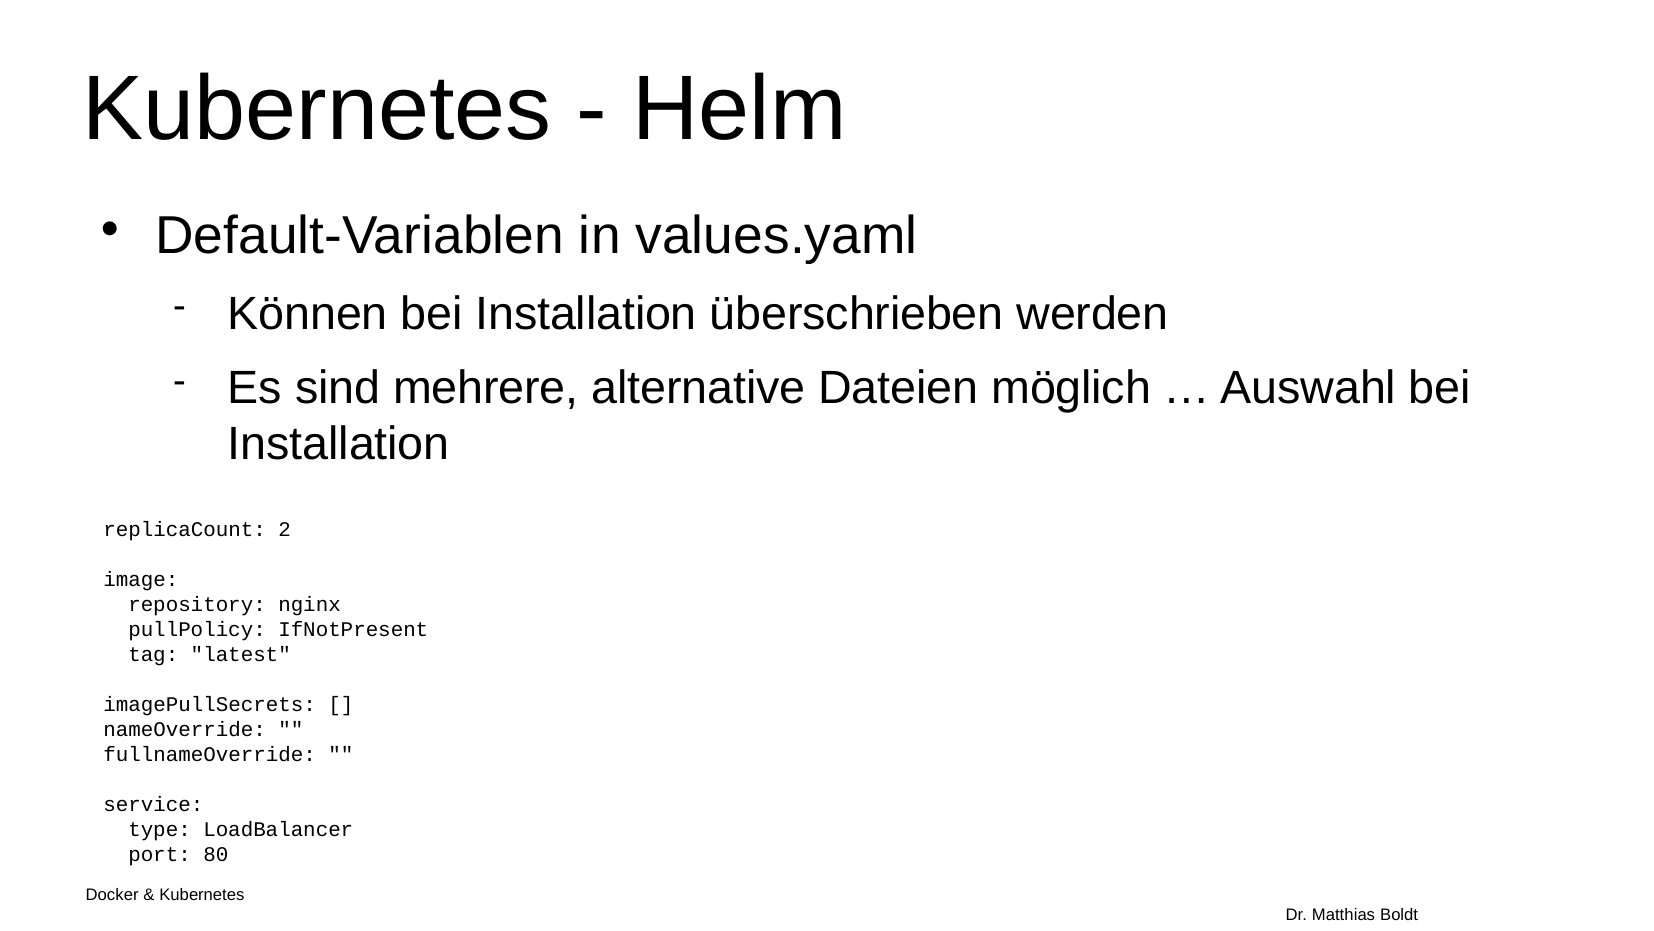

Kubernetes - Helm
Default-Variablen in values.yaml
Können bei Installation überschrieben werden
Es sind mehrere, alternative Dateien möglich … Auswahl bei Installation

replicaCount: 2

image:
  repository: nginx
  pullPolicy: IfNotPresent
  tag: "latest"

imagePullSecrets: []
nameOverride: ""
fullnameOverride: ""

service:
  type: LoadBalancer
  port: 80

Docker & Kubernetes																Dr. Matthias Boldt